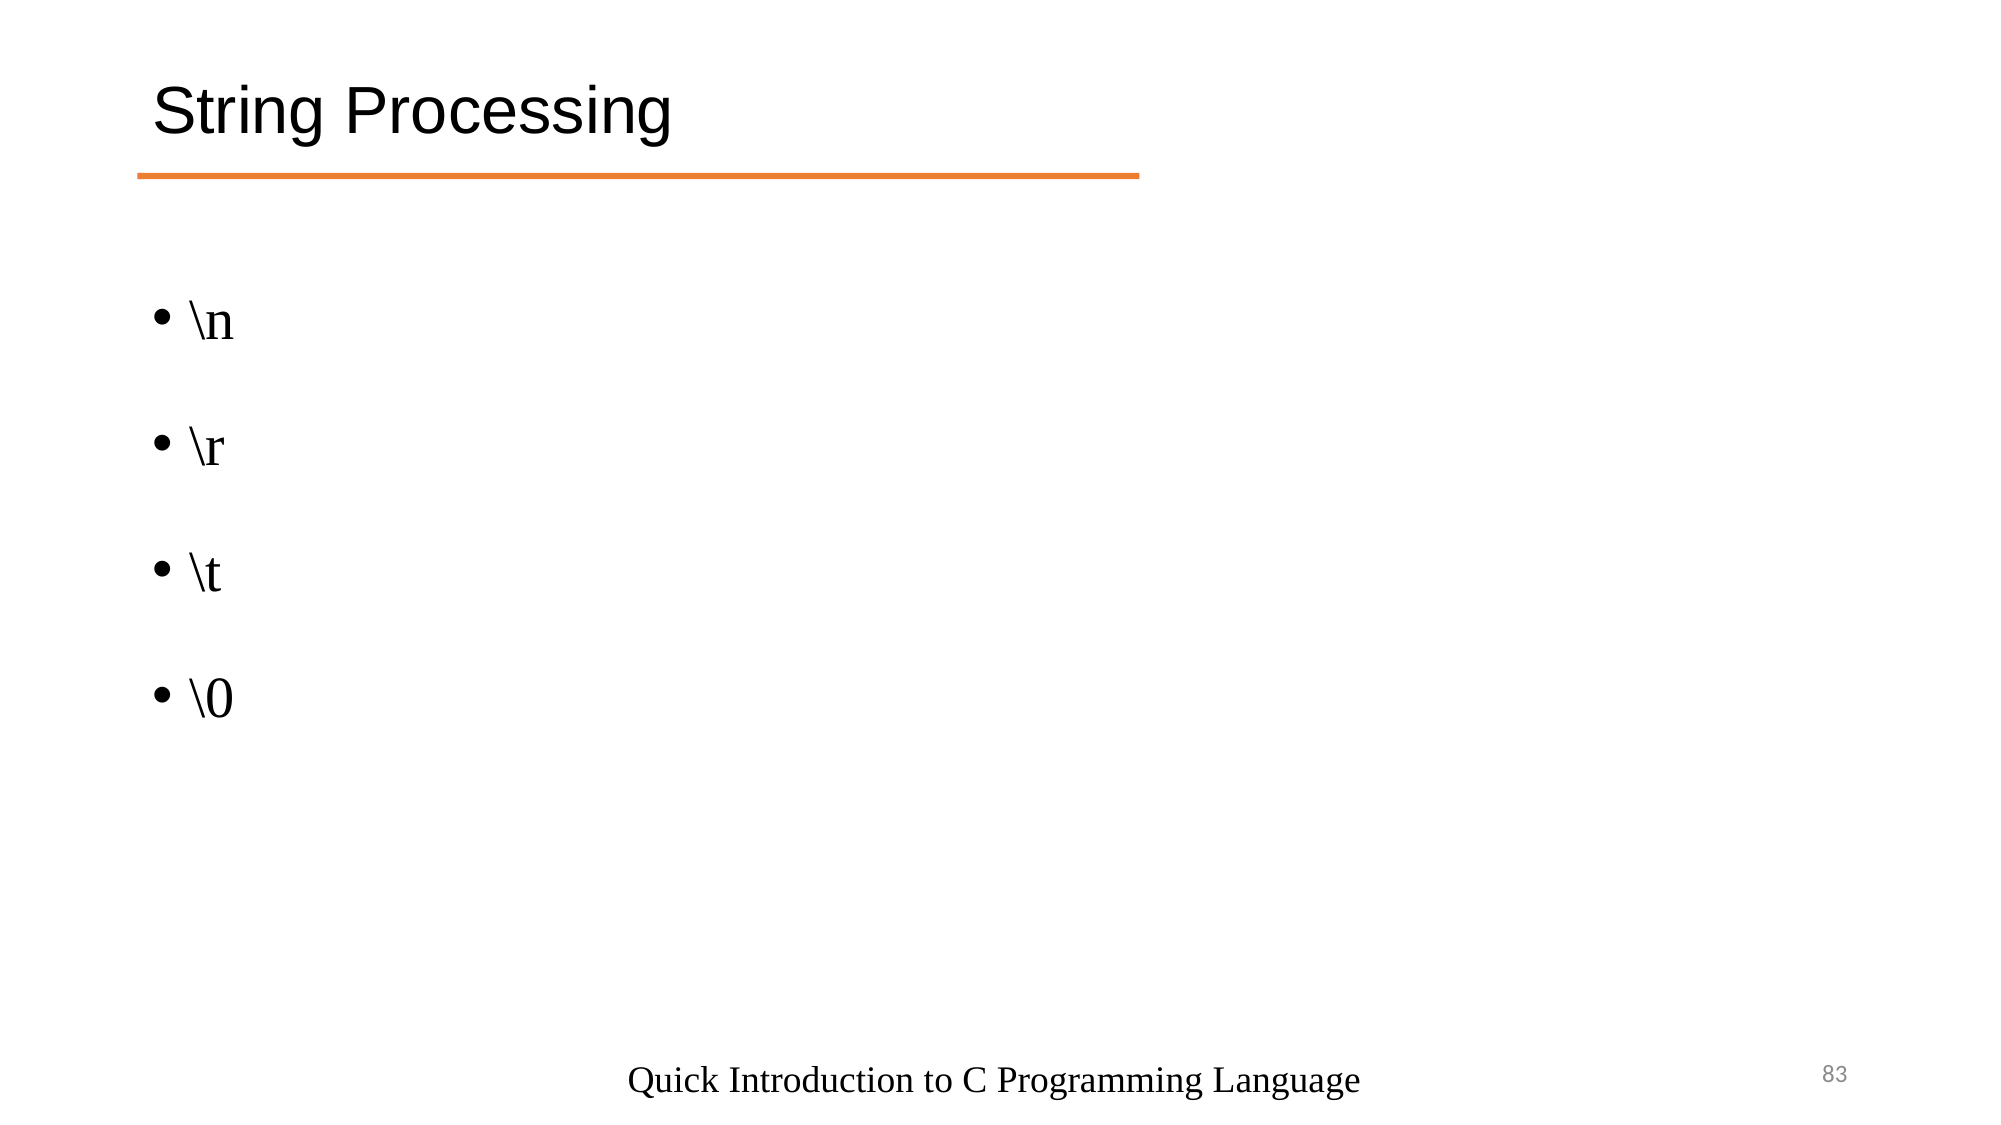

String Processing
\n
\r
\t
\0
83